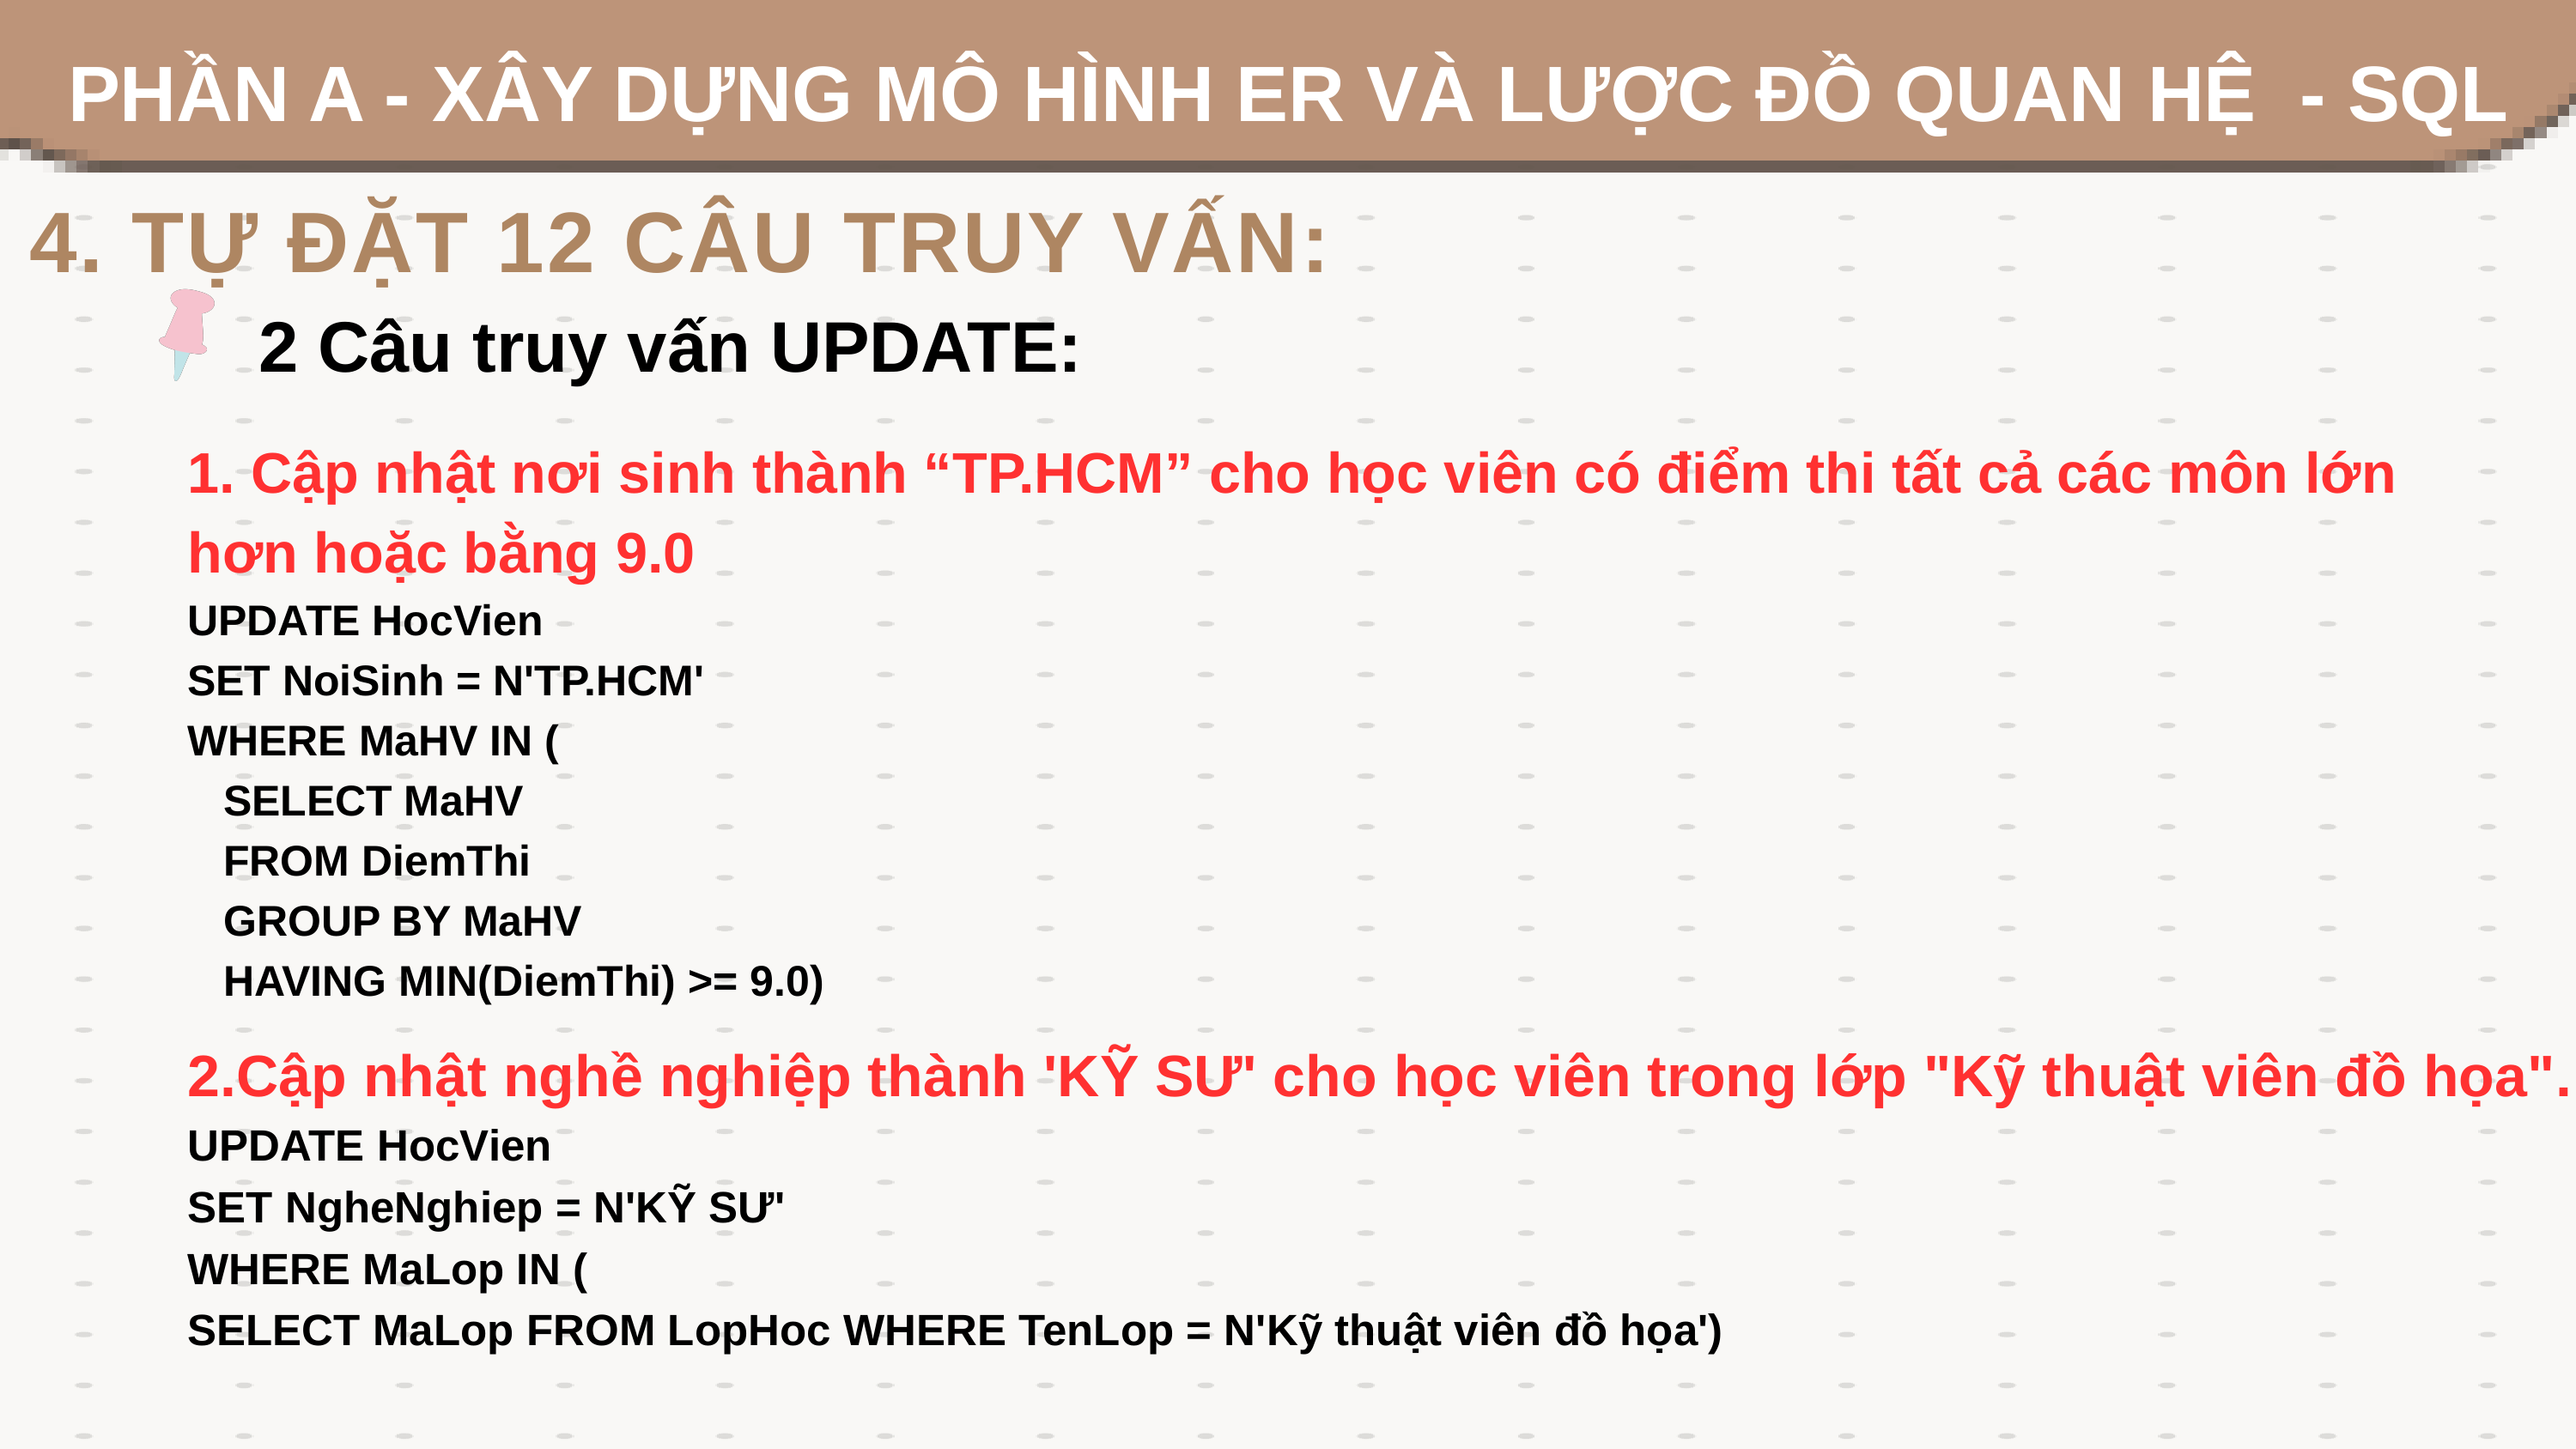

PHẦN A - XÂY DỰNG MÔ HÌNH ER VÀ LƯỢC ĐỒ QUAN HỆ  - SQL
4. TỰ ĐẶT 12 CÂU TRUY VẤN:

2 Câu truy vấn UPDATE:

1. Cập nhật nơi sinh thành “TP.HCM” cho học viên có điểm thi tất cả các môn lớn hơn hoặc bằng 9.0
UPDATE HocVien
SET NoiSinh = N'TP.HCM'
WHERE MaHV IN (
   SELECT MaHV
   FROM DiemThi
   GROUP BY MaHV
   HAVING MIN(DiemThi) >= 9.0)

2.Cập nhật nghề nghiệp thành 'KỸ SƯ' cho học viên trong lớp "Kỹ thuật viên đồ họa".
UPDATE HocVien
SET NgheNghiep = N'KỸ SƯ'
WHERE MaLop IN (
SELECT MaLop FROM LopHoc WHERE TenLop = N'Kỹ thuật viên đồ họa')